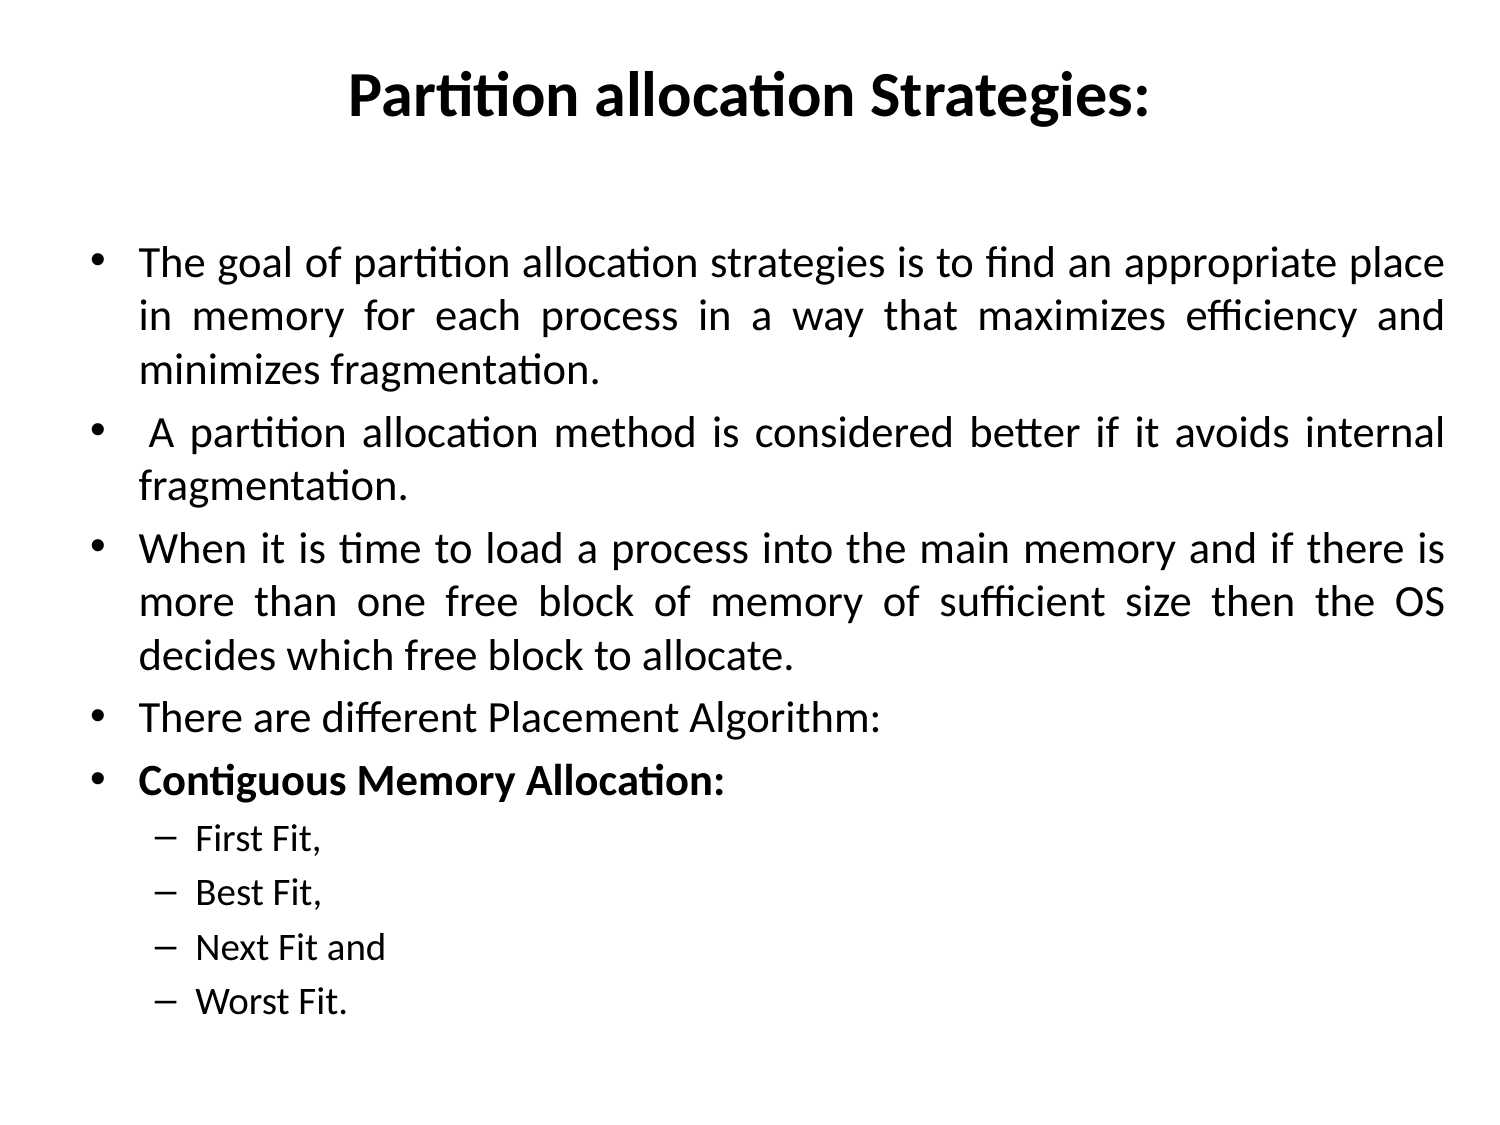

# Partition allocation Strategies:
The goal of partition allocation strategies is to find an appropriate place in memory for each process in a way that maximizes efficiency and minimizes fragmentation.
 A partition allocation method is considered better if it avoids internal fragmentation.
When it is time to load a process into the main memory and if there is more than one free block of memory of sufficient size then the OS decides which free block to allocate.
There are different Placement Algorithm:
Contiguous Memory Allocation:
First Fit,
Best Fit,
Next Fit and
Worst Fit.